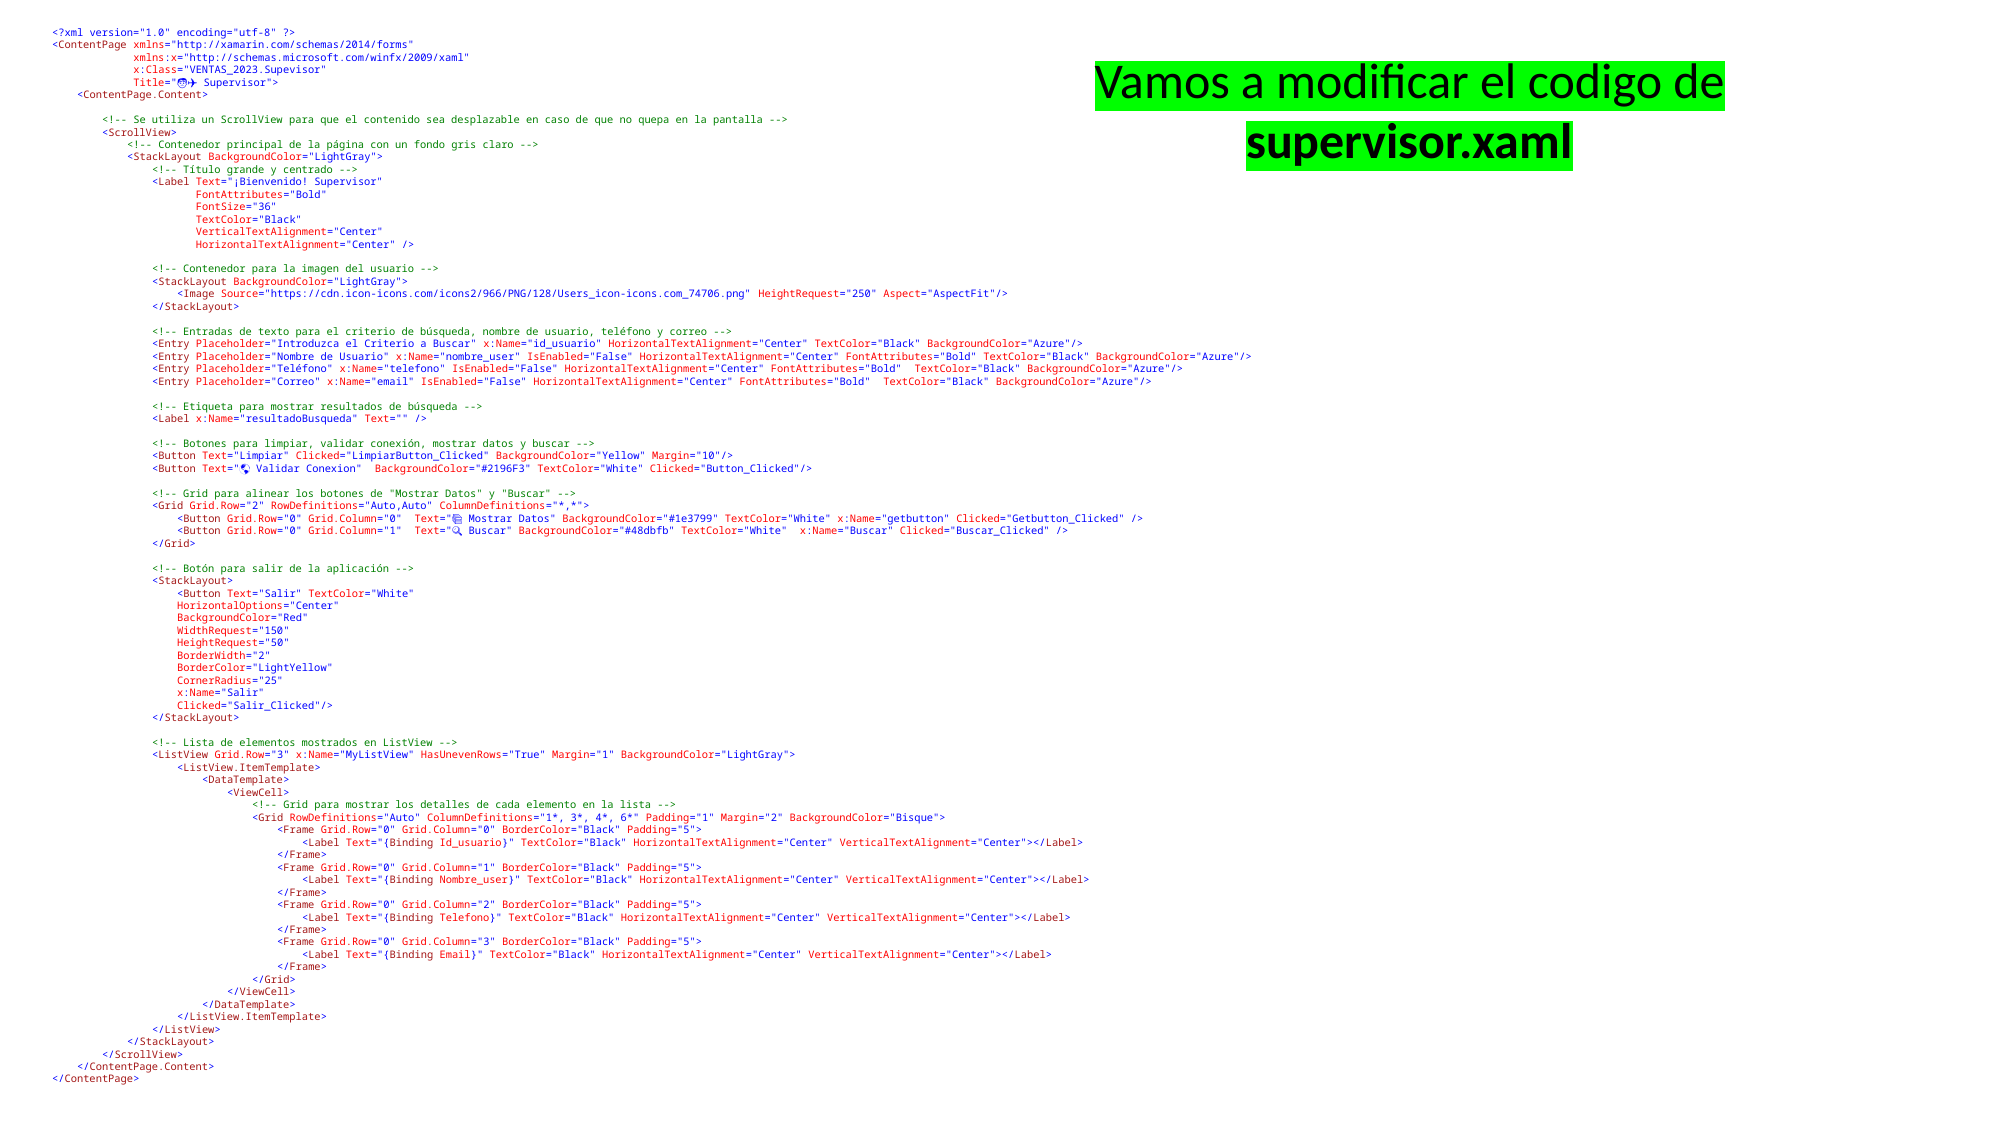

<?xml version="1.0" encoding="utf-8" ?>
<ContentPage xmlns="http://xamarin.com/schemas/2014/forms"
             xmlns:x="http://schemas.microsoft.com/winfx/2009/xaml"
             x:Class="VENTAS_2023.Supevisor"
             Title="👨‍✈️ Supervisor">
    <ContentPage.Content>

        <!-- Se utiliza un ScrollView para que el contenido sea desplazable en caso de que no quepa en la pantalla -->
        <ScrollView>
            <!-- Contenedor principal de la página con un fondo gris claro -->
            <StackLayout BackgroundColor="LightGray">
                <!-- Título grande y centrado -->
                <Label Text="¡Bienvenido! Supervisor"
                       FontAttributes="Bold"
                       FontSize="36"
                       TextColor="Black"
                       VerticalTextAlignment="Center"
                       HorizontalTextAlignment="Center" />

                <!-- Contenedor para la imagen del usuario -->
                <StackLayout BackgroundColor="LightGray">
                    <Image Source="https://cdn.icon-icons.com/icons2/966/PNG/128/Users_icon-icons.com_74706.png" HeightRequest="250" Aspect="AspectFit"/>
                </StackLayout>

                <!-- Entradas de texto para el criterio de búsqueda, nombre de usuario, teléfono y correo -->
                <Entry Placeholder="Introduzca el Criterio a Buscar" x:Name="id_usuario" HorizontalTextAlignment="Center" TextColor="Black" BackgroundColor="Azure"/>
                <Entry Placeholder="Nombre de Usuario" x:Name="nombre_user" IsEnabled="False" HorizontalTextAlignment="Center" FontAttributes="Bold" TextColor="Black" BackgroundColor="Azure"/>
                <Entry Placeholder="Teléfono" x:Name="telefono" IsEnabled="False" HorizontalTextAlignment="Center" FontAttributes="Bold"  TextColor="Black" BackgroundColor="Azure"/>
                <Entry Placeholder="Correo" x:Name="email" IsEnabled="False" HorizontalTextAlignment="Center" FontAttributes="Bold"  TextColor="Black" BackgroundColor="Azure"/>

                <!-- Etiqueta para mostrar resultados de búsqueda -->
                <Label x:Name="resultadoBusqueda" Text="" />

                <!-- Botones para limpiar, validar conexión, mostrar datos y buscar -->
                <Button Text="Limpiar" Clicked="LimpiarButton_Clicked" BackgroundColor="Yellow" Margin="10"/>
                <Button Text="🌎 Validar Conexion"  BackgroundColor="#2196F3" TextColor="White" Clicked="Button_Clicked"/>

                <!-- Grid para alinear los botones de "Mostrar Datos" y "Buscar" -->
                <Grid Grid.Row="2" RowDefinitions="Auto,Auto" ColumnDefinitions="*,*">
                    <Button Grid.Row="0" Grid.Column="0"  Text="📚 Mostrar Datos" BackgroundColor="#1e3799" TextColor="White" x:Name="getbutton" Clicked="Getbutton_Clicked" />
                    <Button Grid.Row="0" Grid.Column="1"  Text="🔍 Buscar" BackgroundColor="#48dbfb" TextColor="White"  x:Name="Buscar" Clicked="Buscar_Clicked" />
                </Grid>

                <!-- Botón para salir de la aplicación -->
                <StackLayout>
                    <Button Text="Salir" TextColor="White"
                    HorizontalOptions="Center"
                    BackgroundColor="Red"
                    WidthRequest="150"
                    HeightRequest="50"
                    BorderWidth="2"
                    BorderColor="LightYellow"
                    CornerRadius="25"
                    x:Name="Salir"
                    Clicked="Salir_Clicked"/>
                </StackLayout>

                <!-- Lista de elementos mostrados en ListView -->
                <ListView Grid.Row="3" x:Name="MyListView" HasUnevenRows="True" Margin="1" BackgroundColor="LightGray">
                    <ListView.ItemTemplate>
                        <DataTemplate>
                            <ViewCell>
                                <!-- Grid para mostrar los detalles de cada elemento en la lista -->
                                <Grid RowDefinitions="Auto" ColumnDefinitions="1*, 3*, 4*, 6*" Padding="1" Margin="2" BackgroundColor="Bisque">
                                    <Frame Grid.Row="0" Grid.Column="0" BorderColor="Black" Padding="5">
                                        <Label Text="{Binding Id_usuario}" TextColor="Black" HorizontalTextAlignment="Center" VerticalTextAlignment="Center"></Label>
                                    </Frame>
                                    <Frame Grid.Row="0" Grid.Column="1" BorderColor="Black" Padding="5">
                                        <Label Text="{Binding Nombre_user}" TextColor="Black" HorizontalTextAlignment="Center" VerticalTextAlignment="Center"></Label>
                                    </Frame>
                                    <Frame Grid.Row="0" Grid.Column="2" BorderColor="Black" Padding="5">
                                        <Label Text="{Binding Telefono}" TextColor="Black" HorizontalTextAlignment="Center" VerticalTextAlignment="Center"></Label>
                                    </Frame>
                                    <Frame Grid.Row="0" Grid.Column="3" BorderColor="Black" Padding="5">
                                        <Label Text="{Binding Email}" TextColor="Black" HorizontalTextAlignment="Center" VerticalTextAlignment="Center"></Label>
                                    </Frame>
                                </Grid>
                            </ViewCell>
                        </DataTemplate>
                    </ListView.ItemTemplate>
                </ListView>
            </StackLayout>
        </ScrollView>
    </ContentPage.Content>
</ContentPage>
Vamos a modificar el codigo de supervisor.xaml